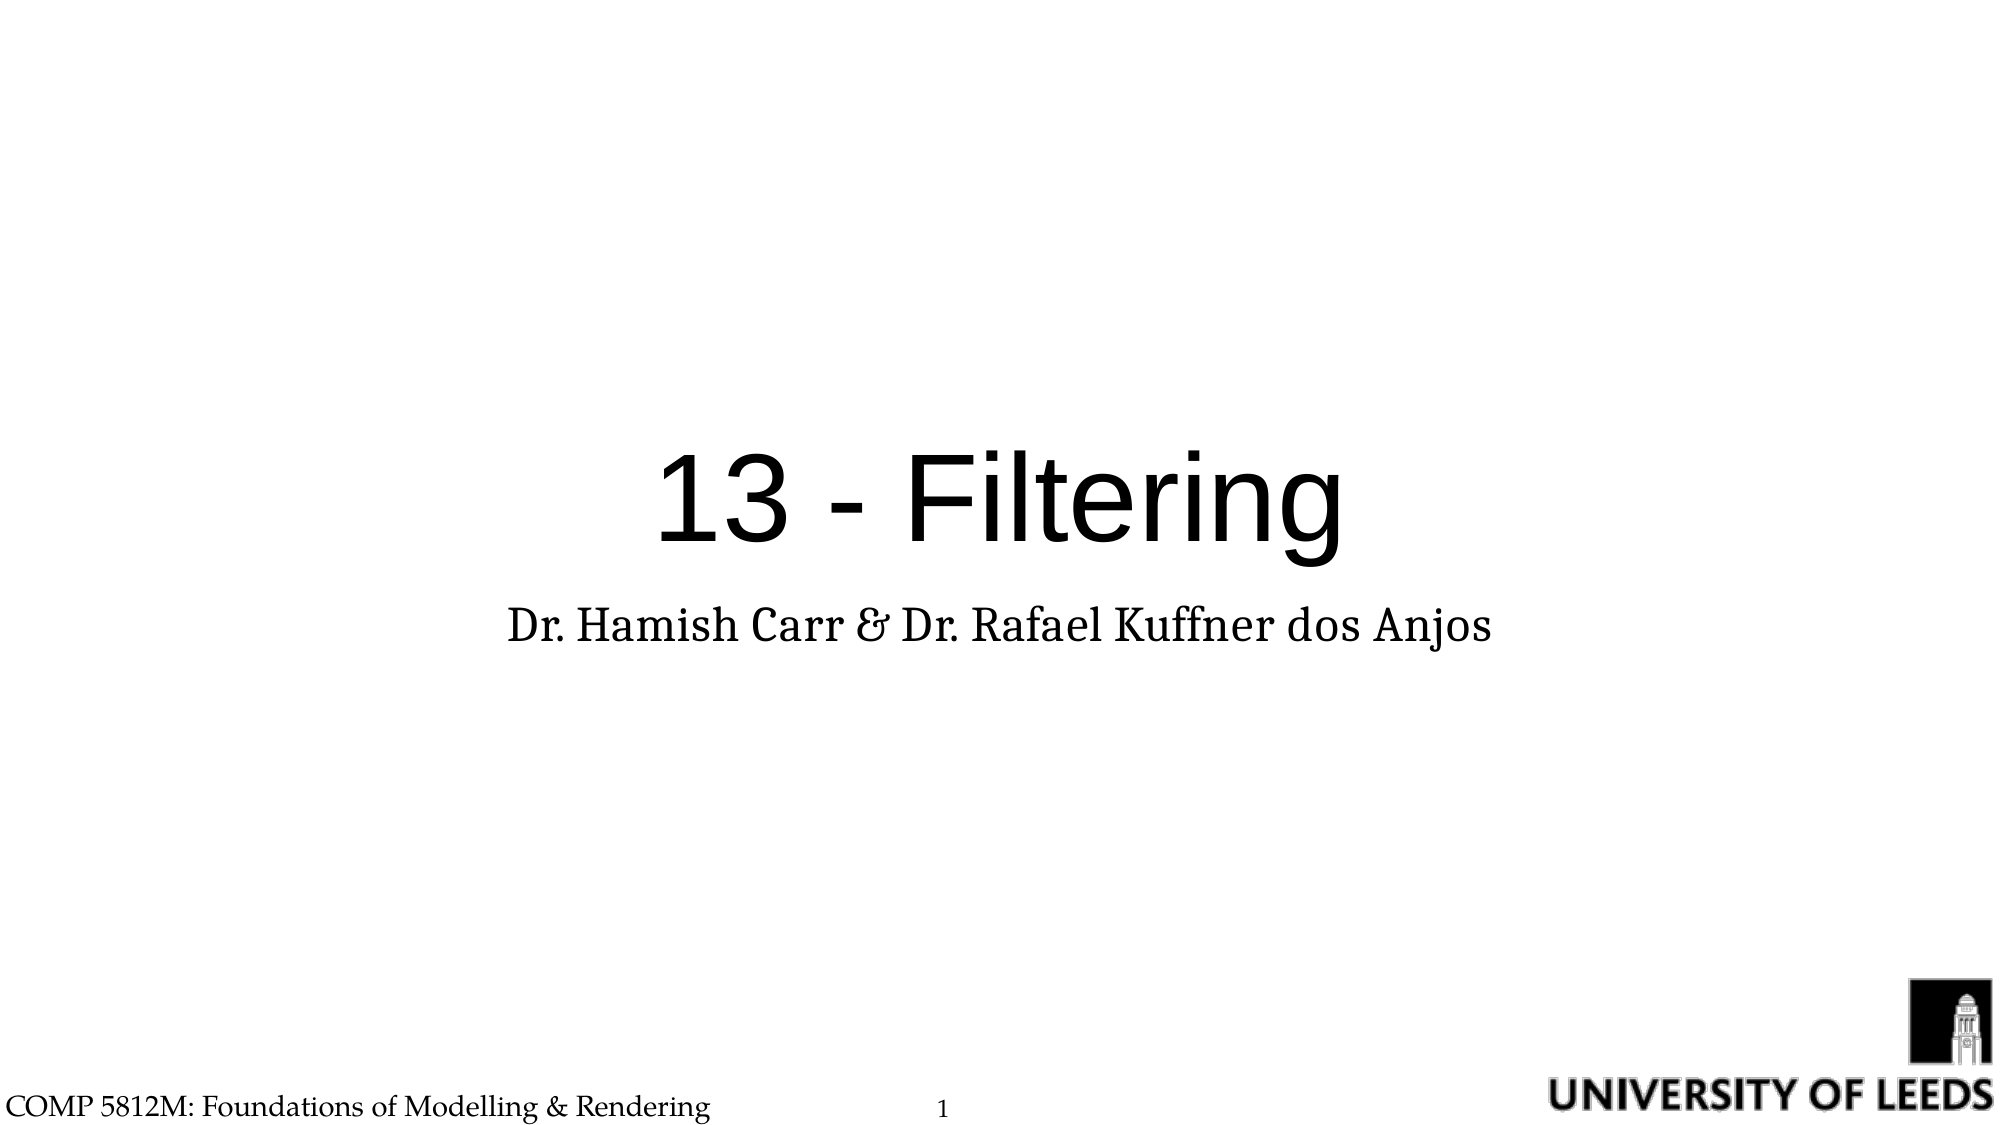

# 13 - Filtering
Dr. Hamish Carr & Dr. Rafael Kuffner dos Anjos